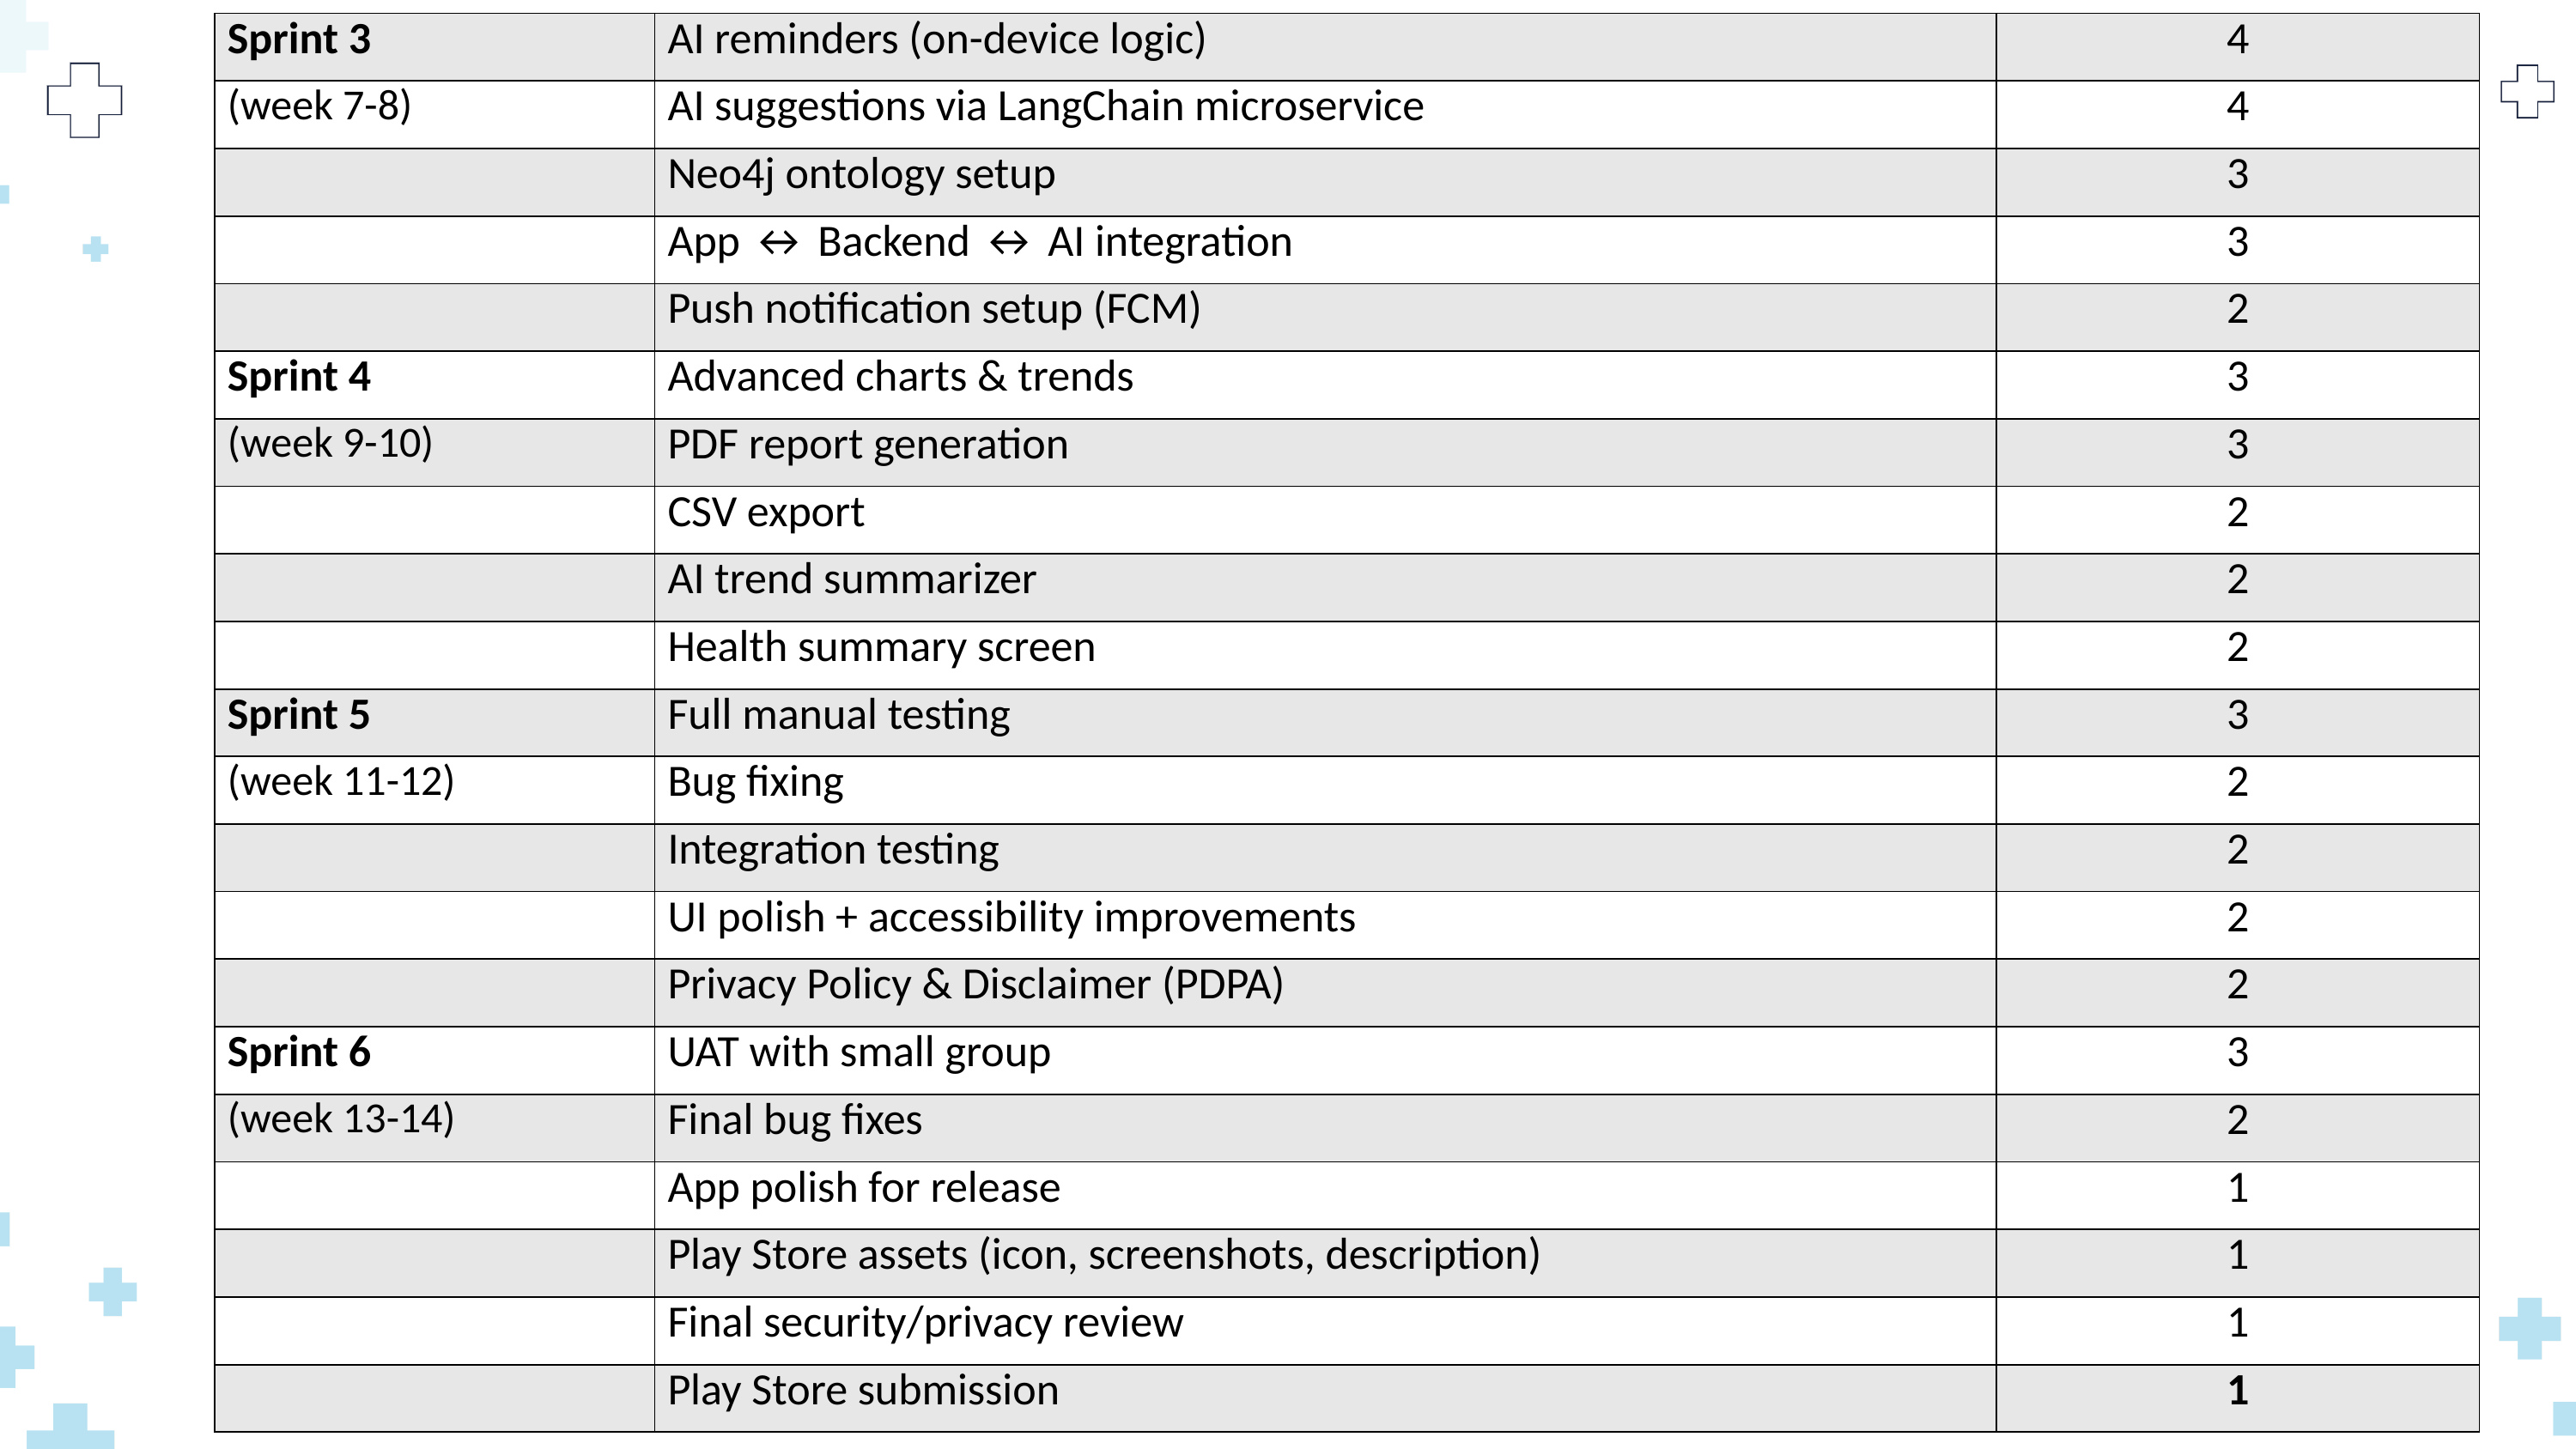

| Sprint 3 | AI reminders (on-device logic) | 4 |
| --- | --- | --- |
| (week 7-8) | AI suggestions via LangChain microservice | 4 |
|  | Neo4j ontology setup | 3 |
|  | App ↔ Backend ↔ AI integration | 3 |
|  | Push notification setup (FCM) | 2 |
| Sprint 4 | Advanced charts & trends | 3 |
| (week 9-10) | PDF report generation | 3 |
|  | CSV export | 2 |
|  | AI trend summarizer | 2 |
|  | Health summary screen | 2 |
| Sprint 5 | Full manual testing | 3 |
| (week 11-12) | Bug fixing | 2 |
|  | Integration testing | 2 |
|  | UI polish + accessibility improvements | 2 |
|  | Privacy Policy & Disclaimer (PDPA) | 2 |
| Sprint 6 | UAT with small group | 3 |
| (week 13-14) | Final bug fixes | 2 |
|  | App polish for release | 1 |
|  | Play Store assets (icon, screenshots, description) | 1 |
|  | Final security/privacy review | 1 |
|  | Play Store submission | 1 |